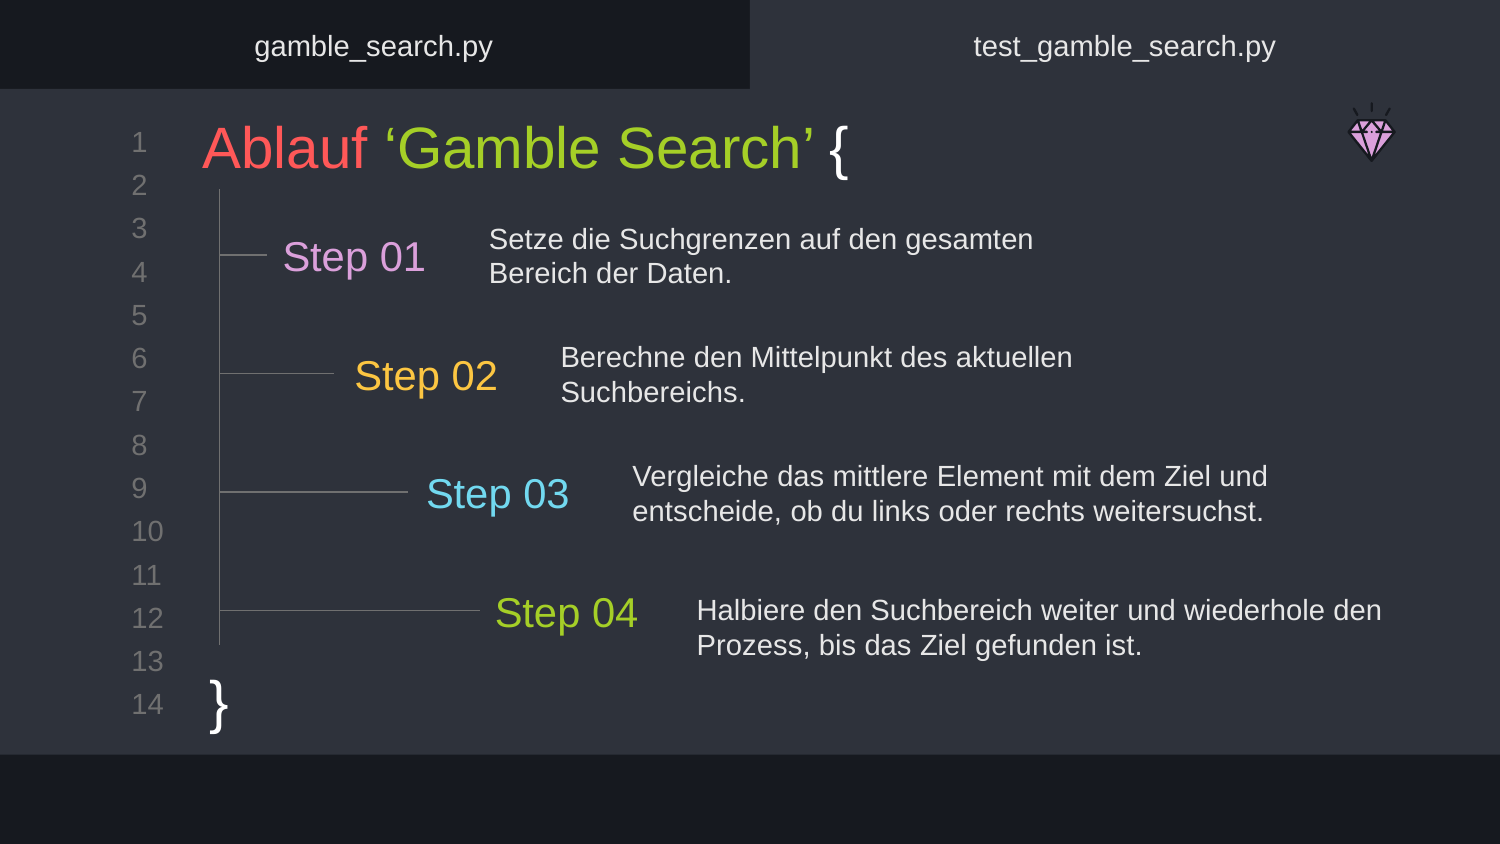

gamble_search.py
test_gamble_search.py
# Ablauf ‘Gamble Search’ {

Setze die Suchgrenzen auf den gesamten Bereich der Daten.
Step 01
Step 02
Berechne den Mittelpunkt des aktuellen Suchbereichs.

Step 03
Vergleiche das mittlere Element mit dem Ziel und entscheide, ob du links oder rechts weitersuchst.

Step 04
Halbiere den Suchbereich weiter und wiederhole den Prozess, bis das Ziel gefunden ist.

}